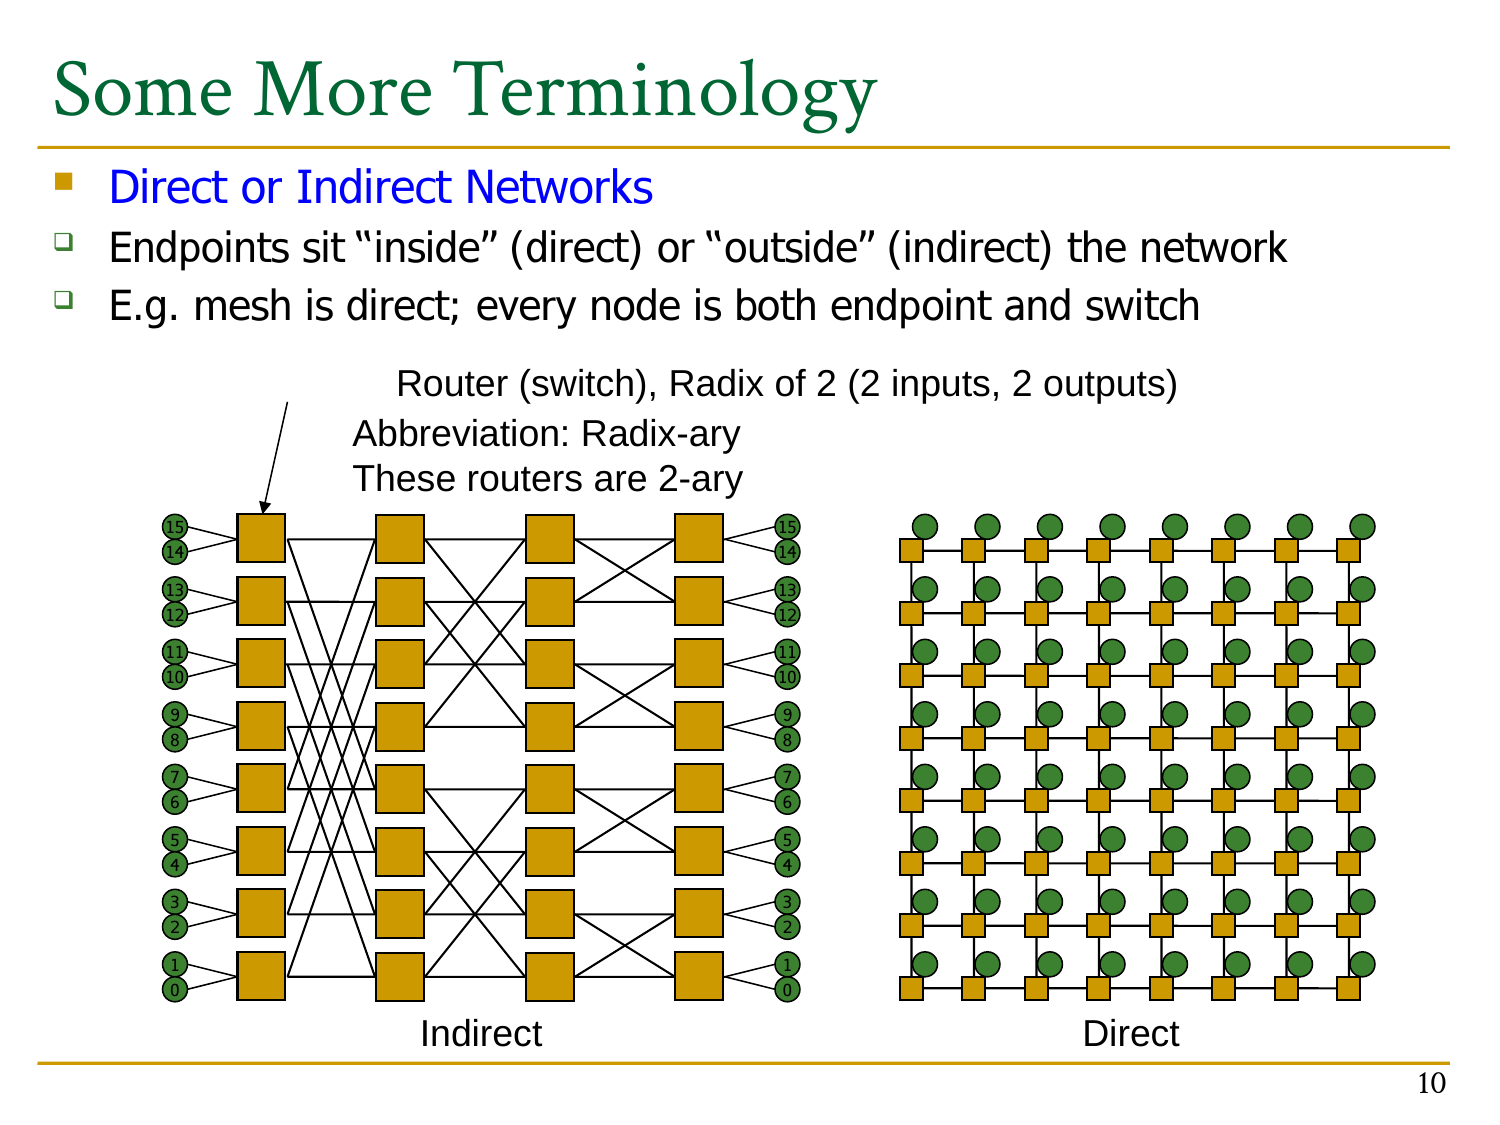

# Some More Terminology
Direct or Indirect Networks
Endpoints sit “inside” (direct) or “outside” (indirect) the network
E.g. mesh is direct; every node is both endpoint and switch

Router (switch), Radix of 2 (2 inputs, 2 outputs)

Abbreviation: Radix-ary
These routers are 2-ary
15

15

14

14
13

13

12

12
11

11

10

10
9

9

8

8
7

7

6

6
5

5

4

4
3

3

2

2
1

1

0

0

Indirect
Direct
10